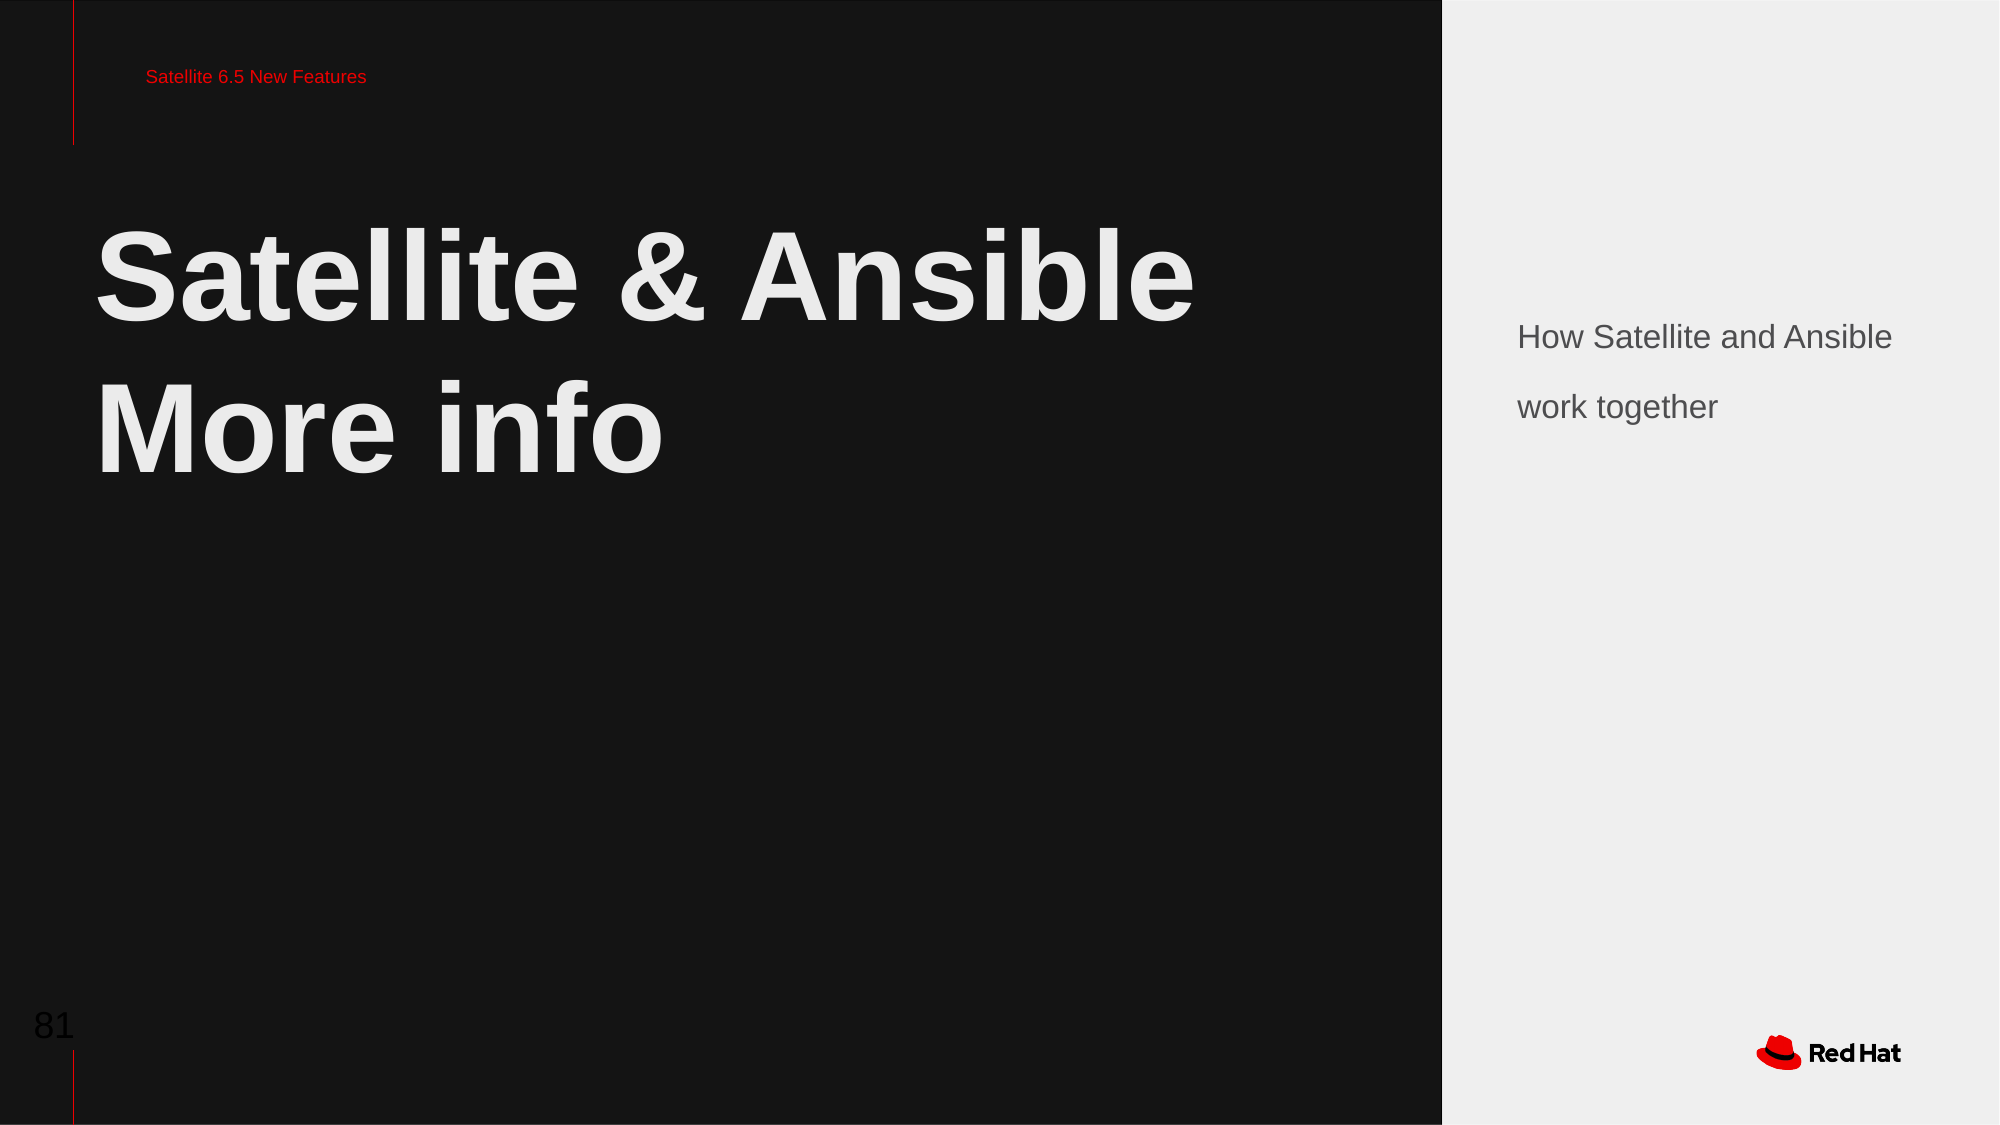

Satellite 6.5 New Features
# Satellite & Ansible
More info

How Satellite and Ansible work together
81